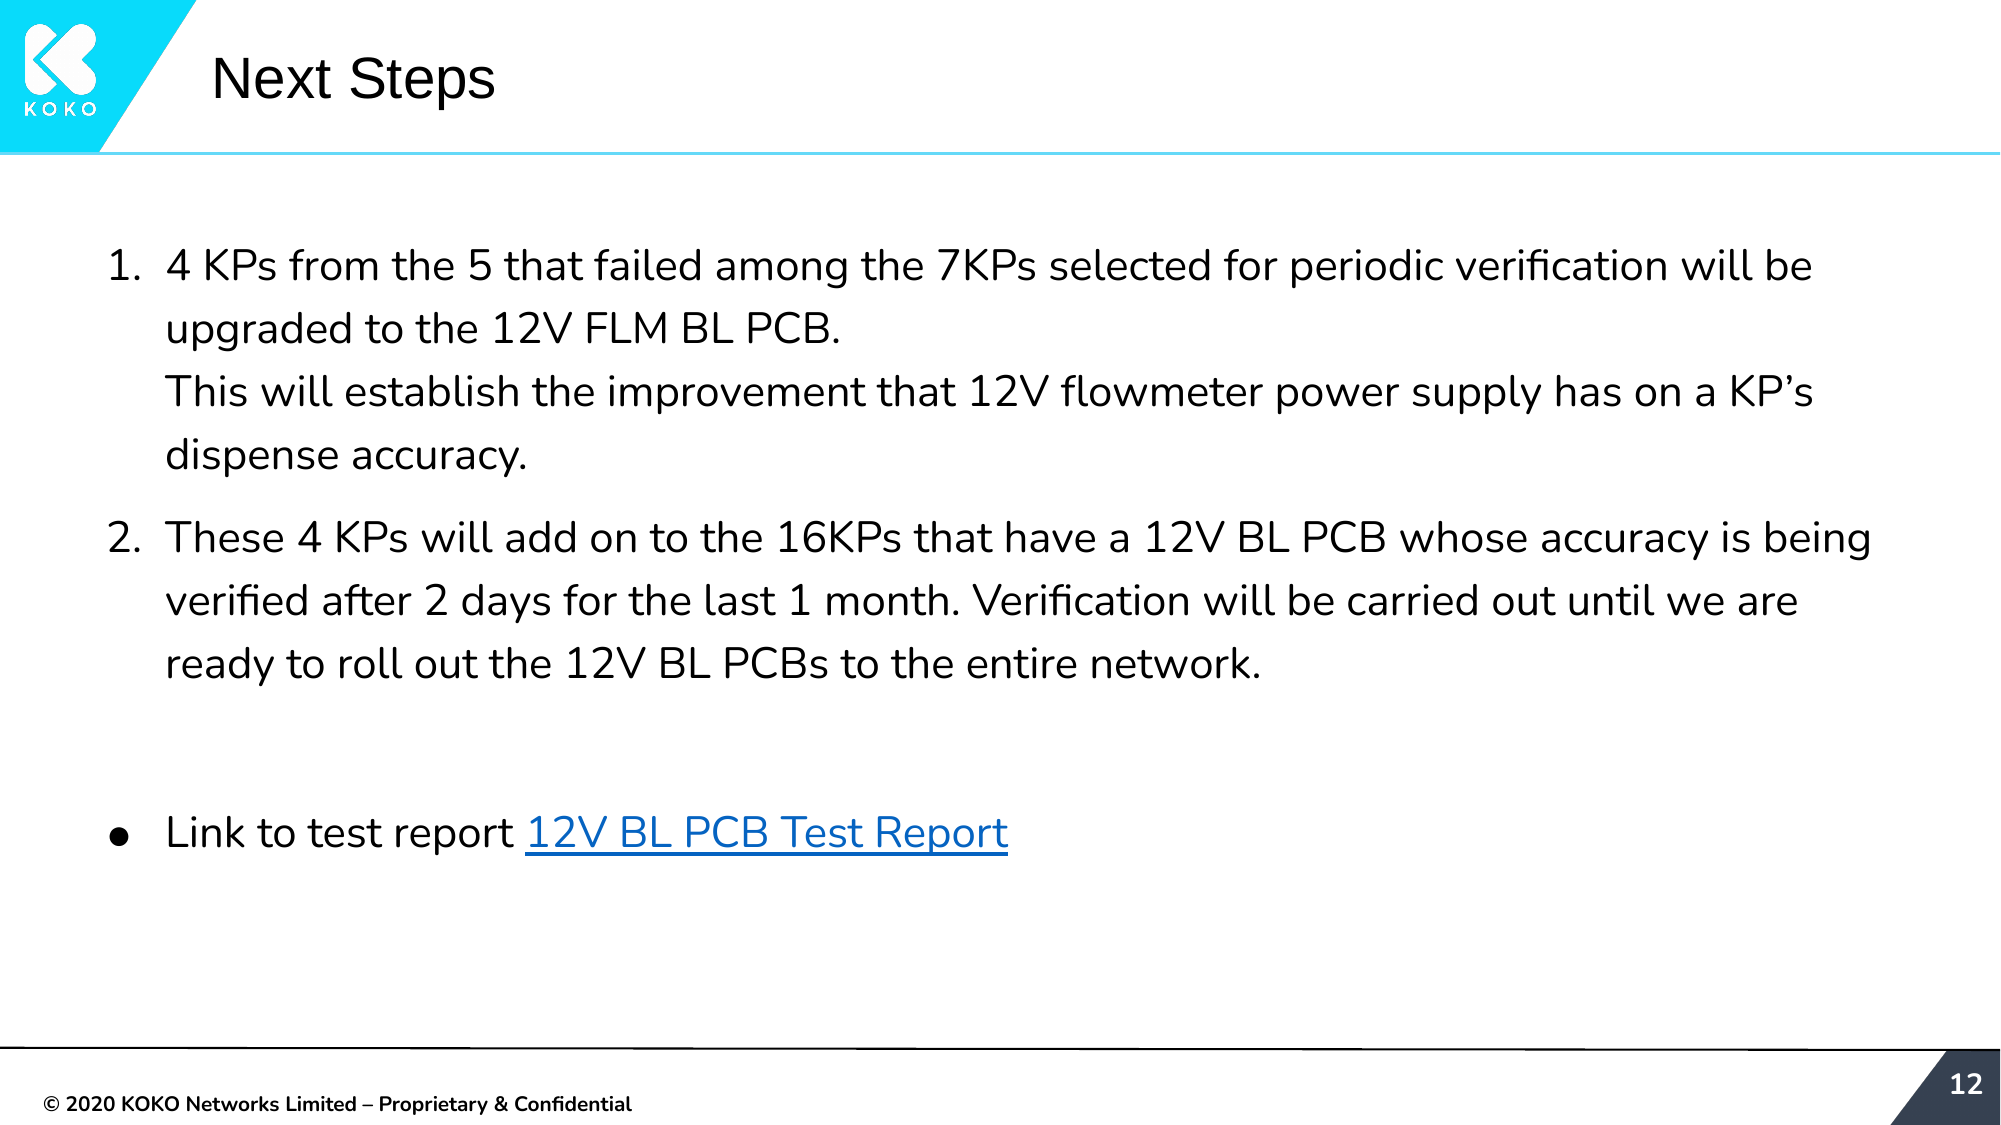

# Next Steps
4 KPs from the 5 that failed among the 7KPs selected for periodic verification will be upgraded to the 12V FLM BL PCB.
This will establish the improvement that 12V flowmeter power supply has on a KP’s dispense accuracy.
These 4 KPs will add on to the 16KPs that have a 12V BL PCB whose accuracy is being verified after 2 days for the last 1 month. Verification will be carried out until we are ready to roll out the 12V BL PCBs to the entire network.

Link to test report 12V BL PCB Test Report
12